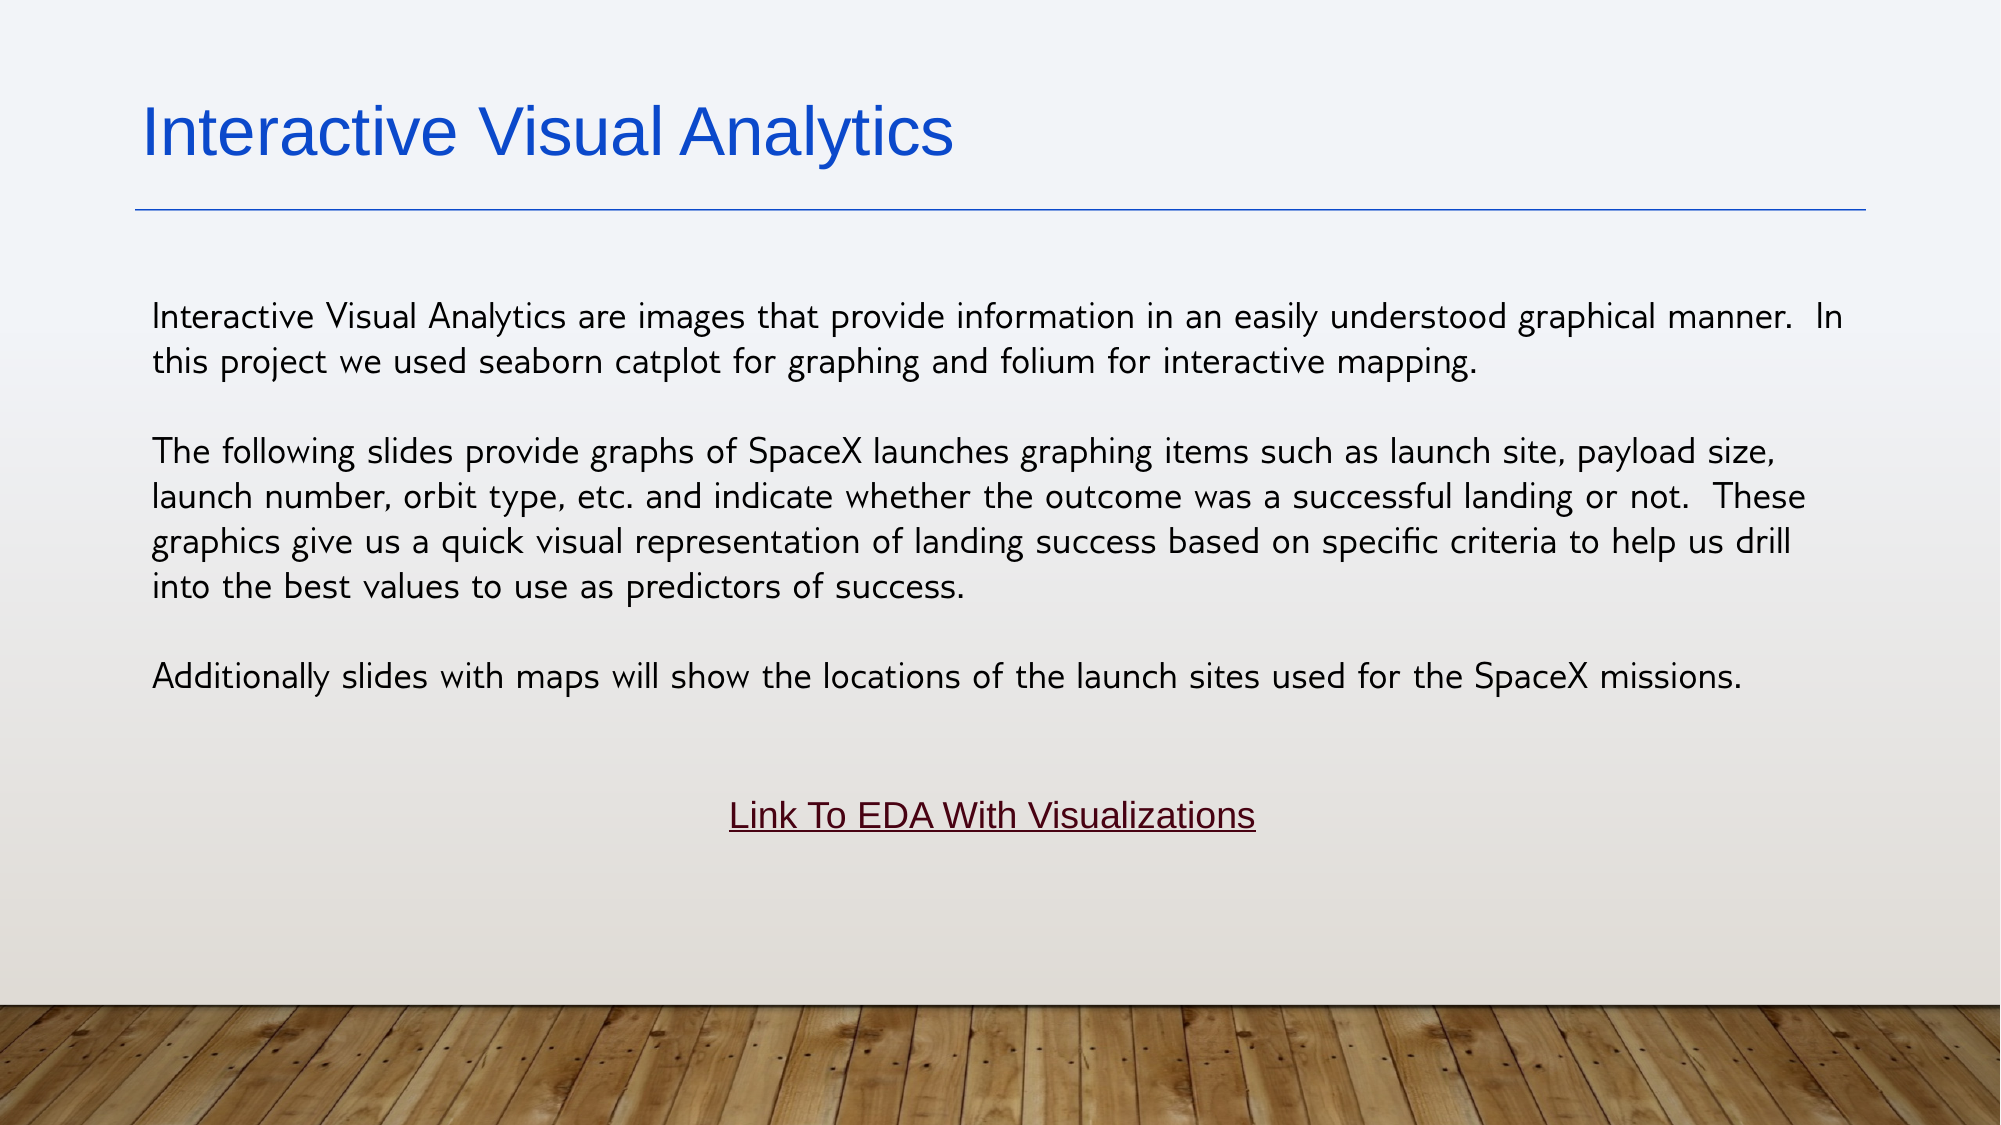

Interactive Visual Analytics
Interactive Visual Analytics are images that provide information in an easily understood graphical manner.  In this project we used seaborn catplot for graphing and folium for interactive mapping.
The following slides provide graphs of SpaceX launches graphing items such as launch site, payload size, launch number, orbit type, etc. and indicate whether the outcome was a successful landing or not.  These graphics give us a quick visual representation of landing success based on specific criteria to help us drill into the best values to use as predictors of success.

Additionally slides with maps will show the locations of the launch sites used for the SpaceX missions.
Link To EDA With Visualizations